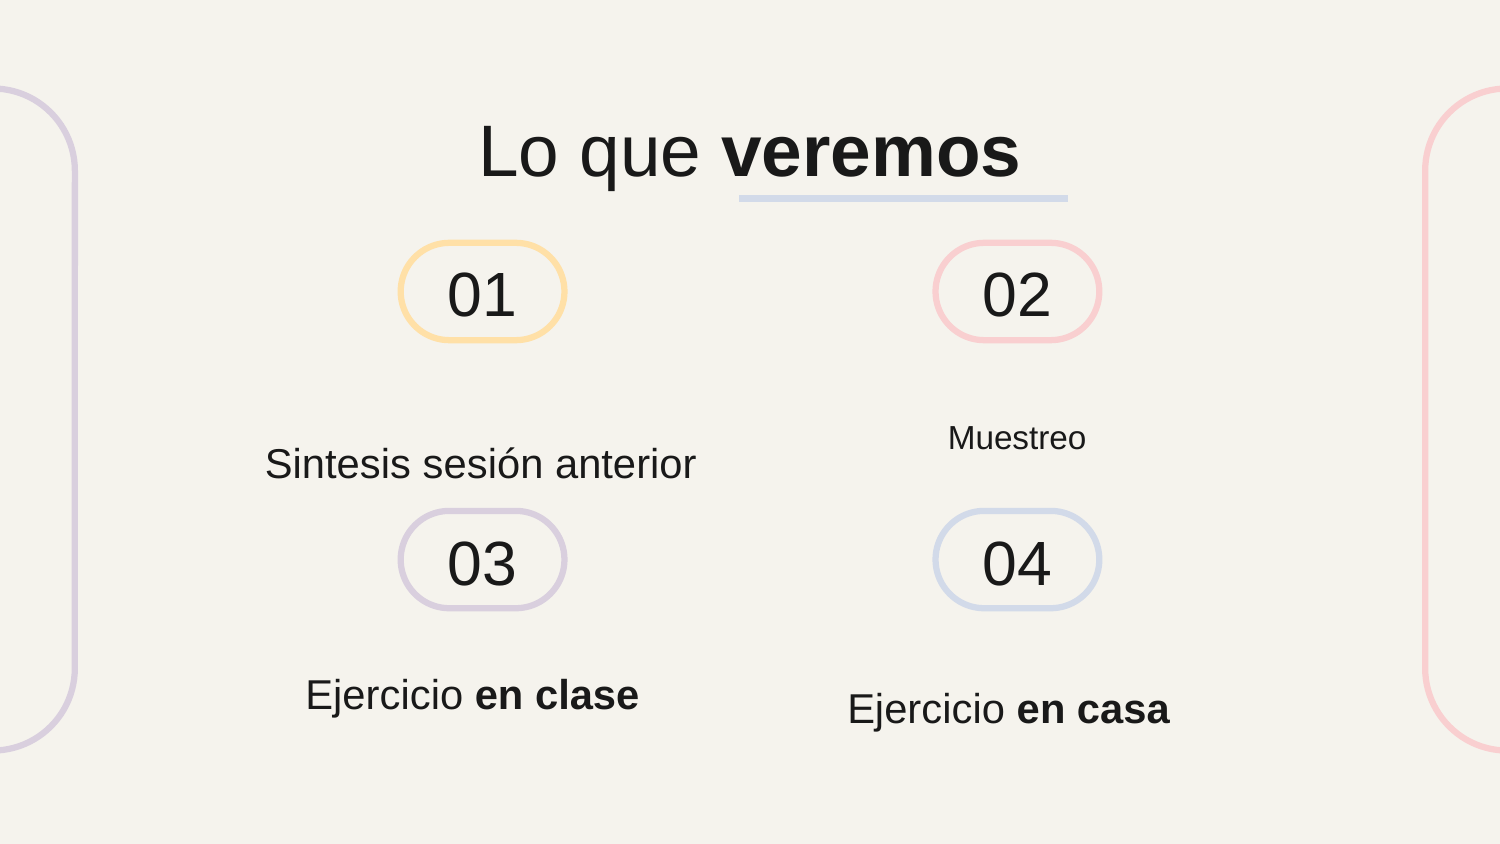

Lo que veremos
01
02

Muestreo
# Sintesis sesión anterior
03
04

Ejercicio en casa
Ejercicio en clase